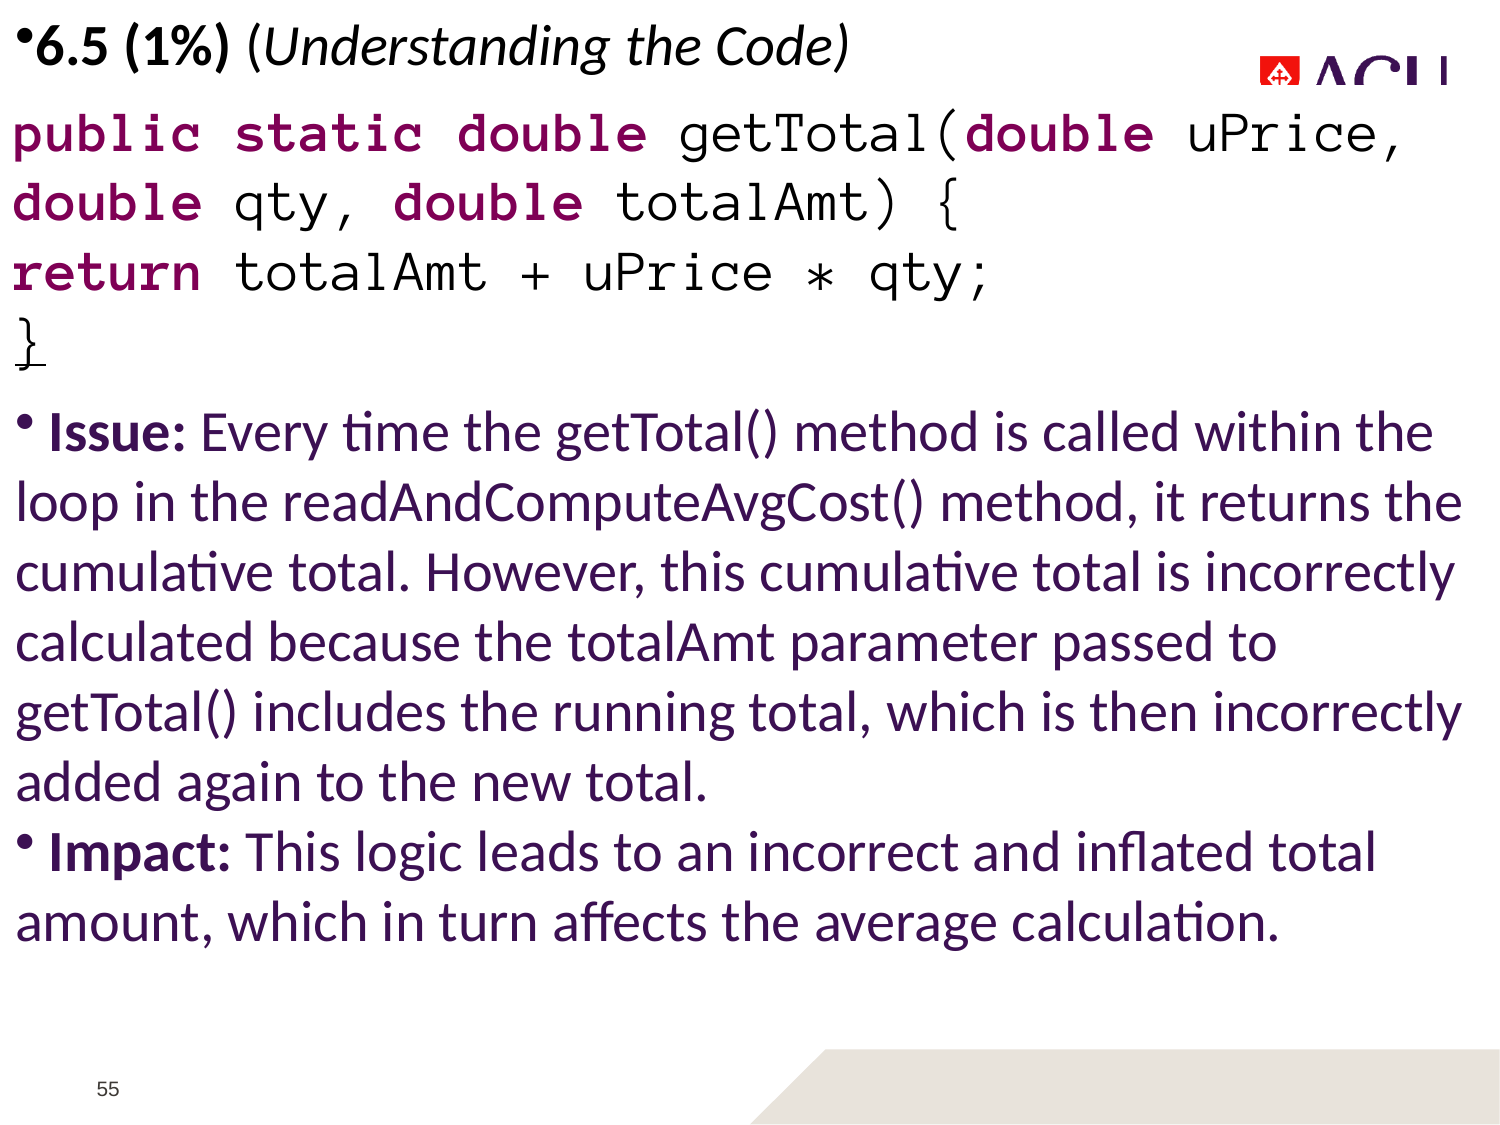

6.5 (1%) (Understanding the Code)
public static double getTotal(double uPrice, double qty, double totalAmt) {
return totalAmt + uPrice * qty;
}
 Issue: Every time the getTotal() method is called within the loop in the readAndComputeAvgCost() method, it returns the cumulative total. However, this cumulative total is incorrectly calculated because the totalAmt parameter passed to getTotal() includes the running total, which is then incorrectly added again to the new total.
 Impact: This logic leads to an incorrect and inflated total amount, which in turn affects the average calculation.
55